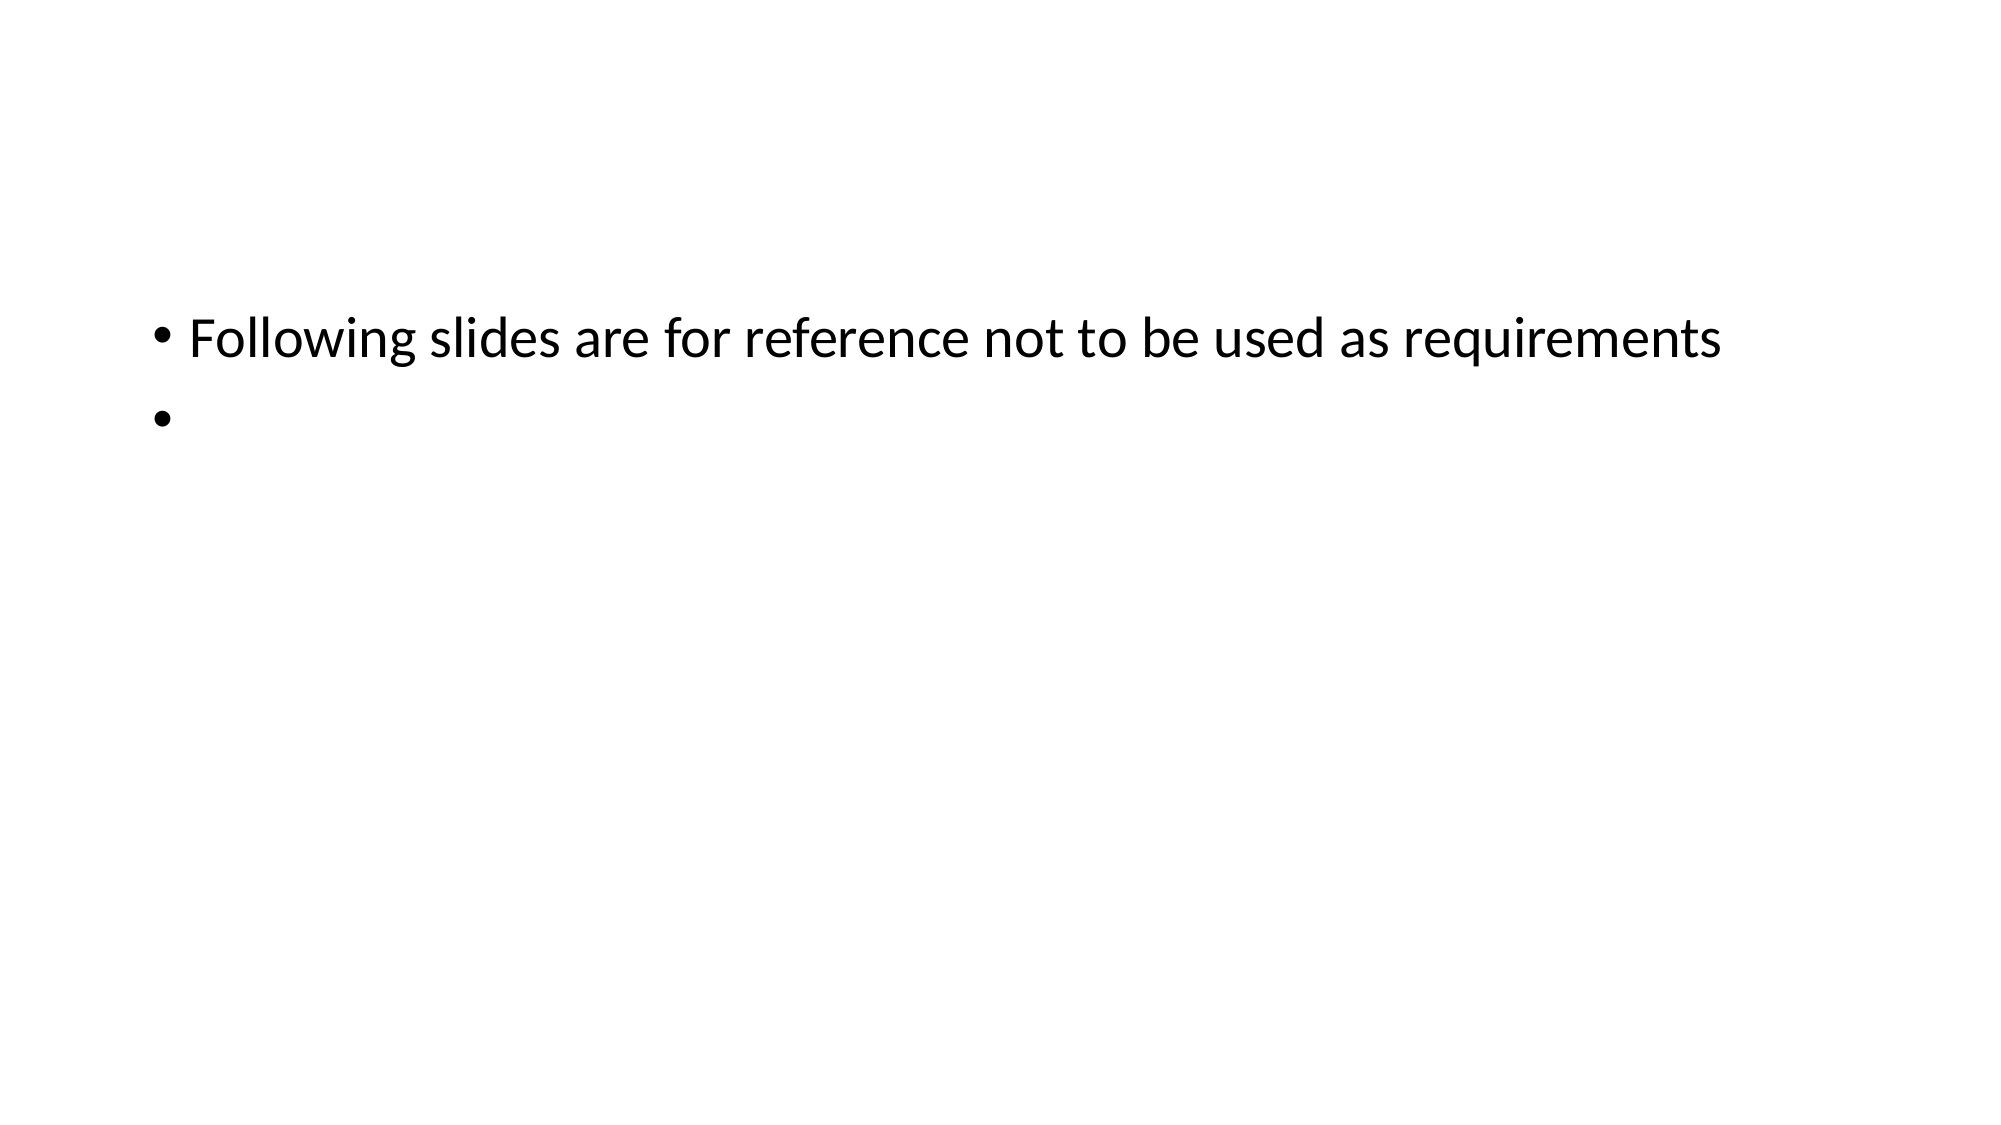

#
Following slides are for reference not to be used as requirements